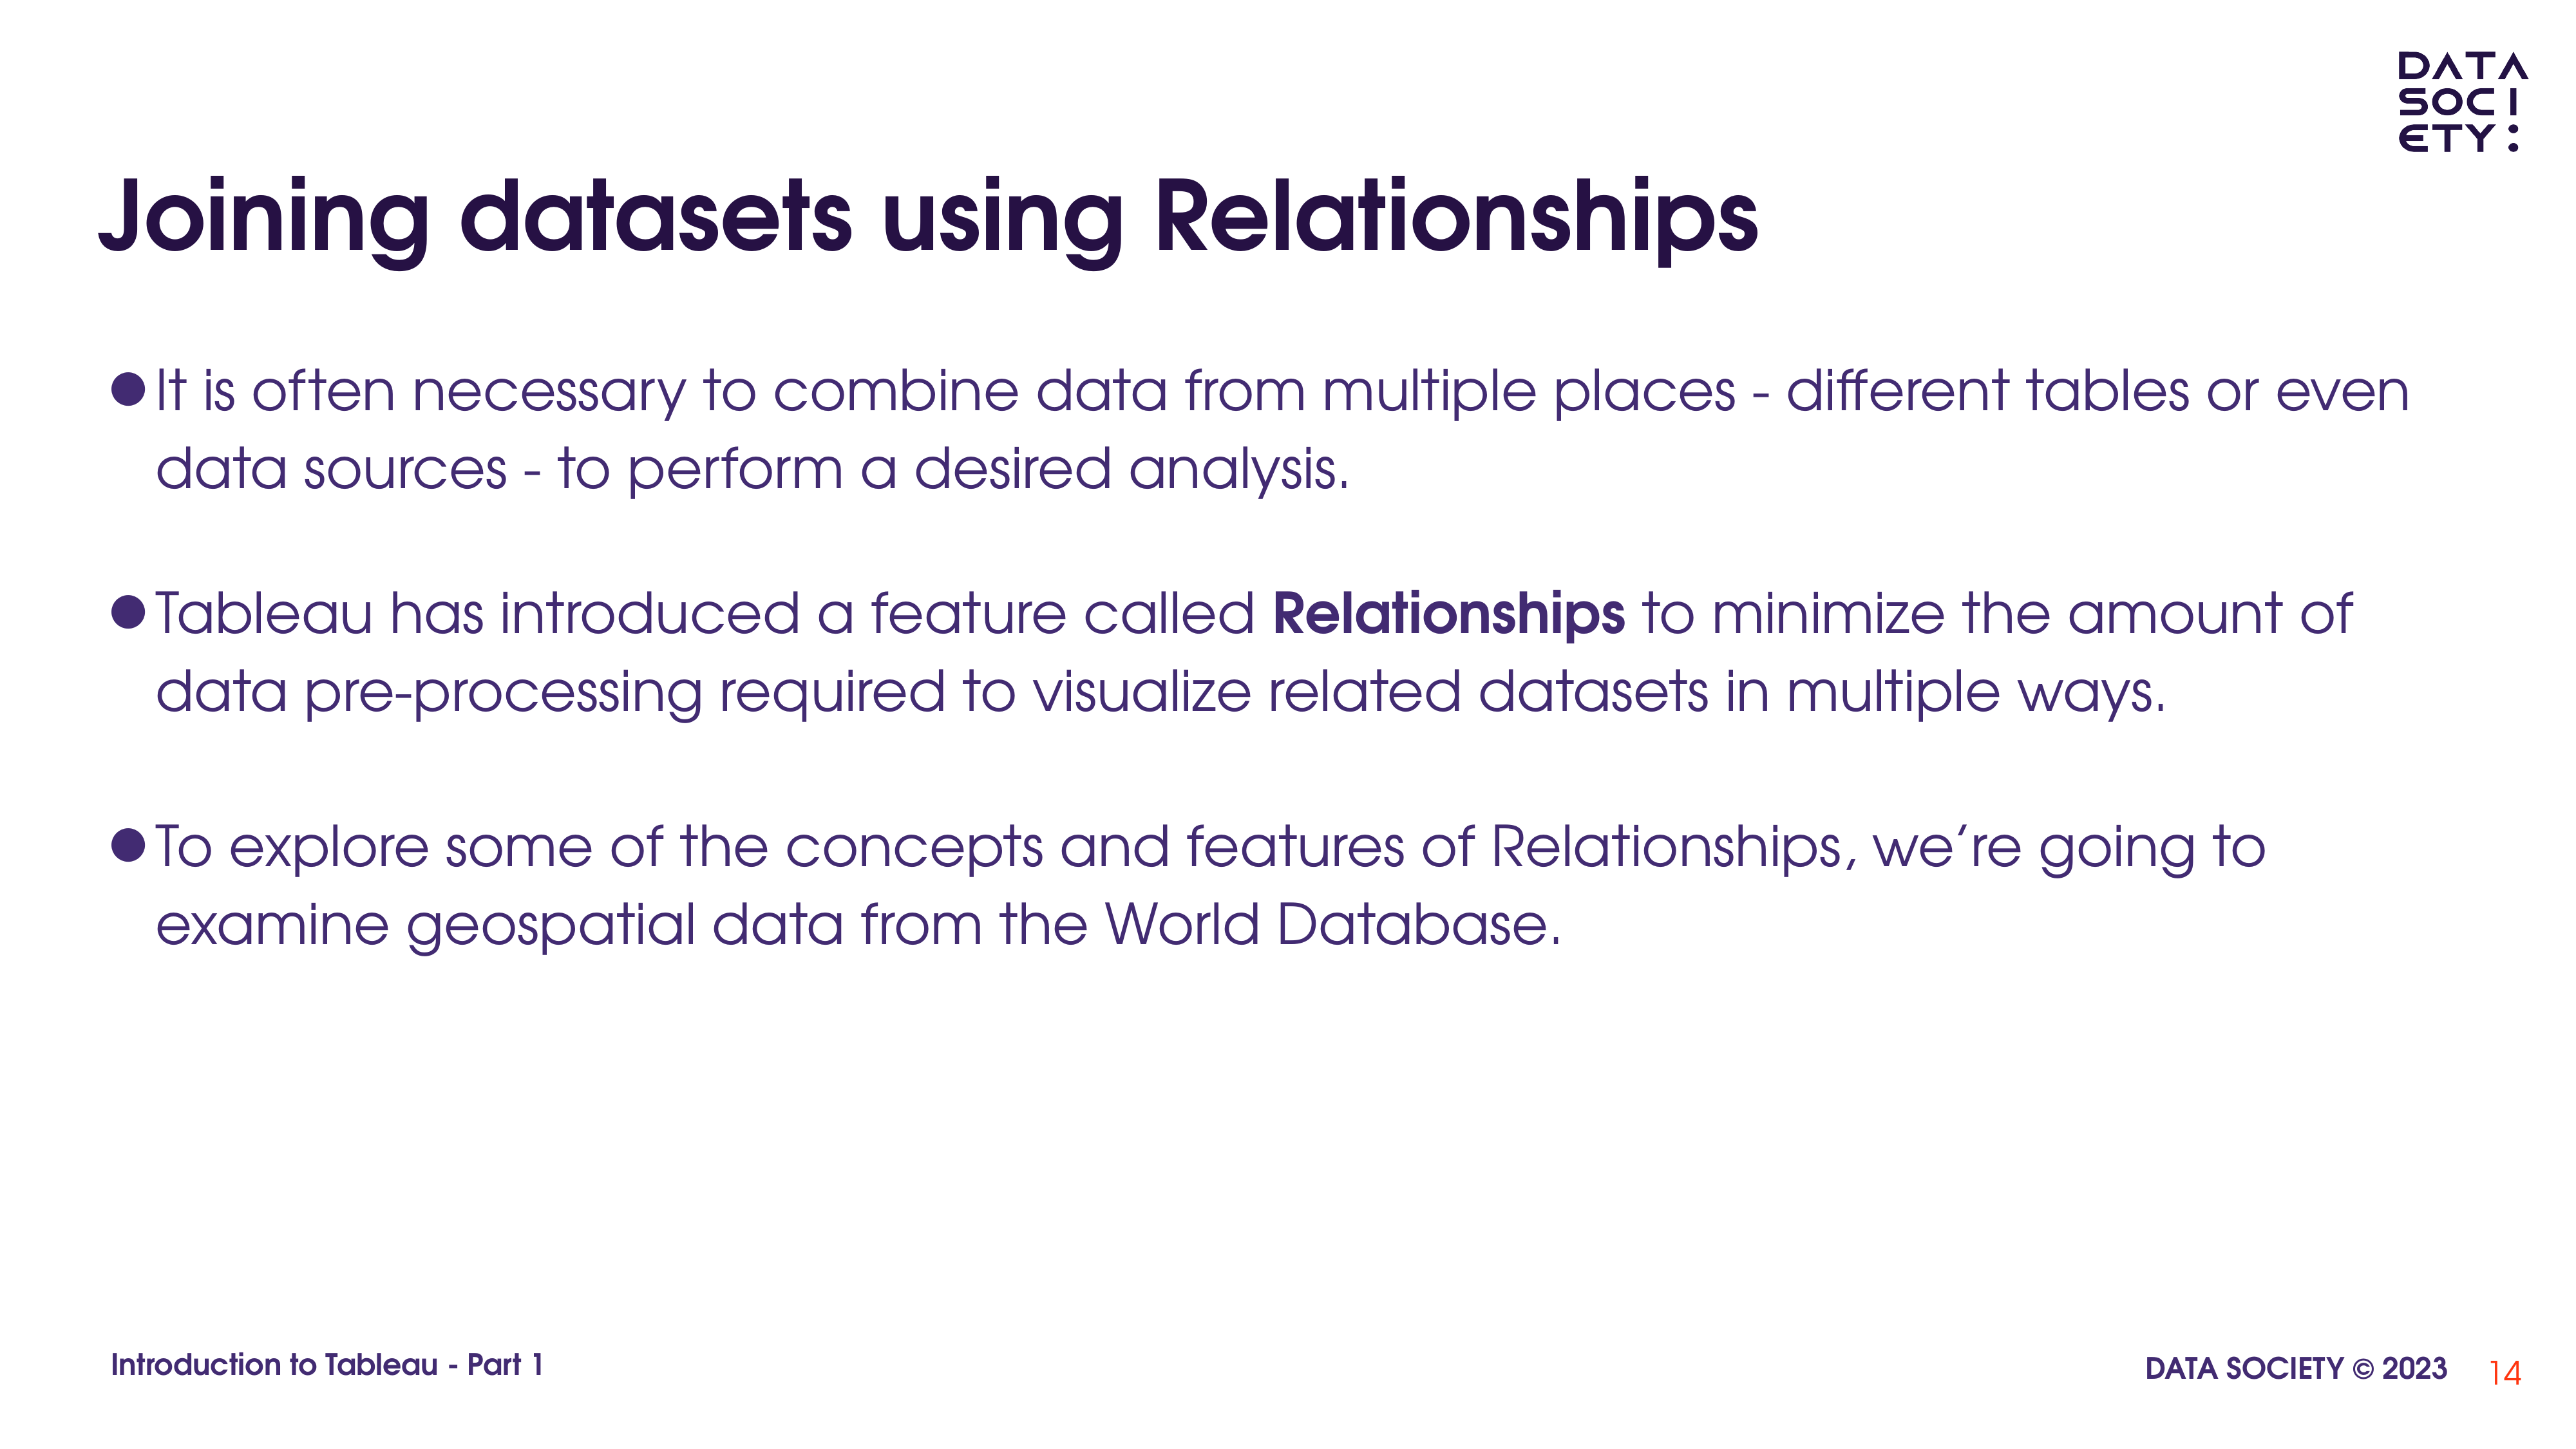

# Joining datasets using Relationships
It is often necessary to combine data from multiple places - different tables or even data sources - to perform a desired analysis.
Tableau has introduced a feature called Relationships to minimize the amount of data pre-processing required to visualize related datasets in multiple ways.

To explore some of the concepts and features of Relationships, we’re going to examine geospatial data from the World Database.
14